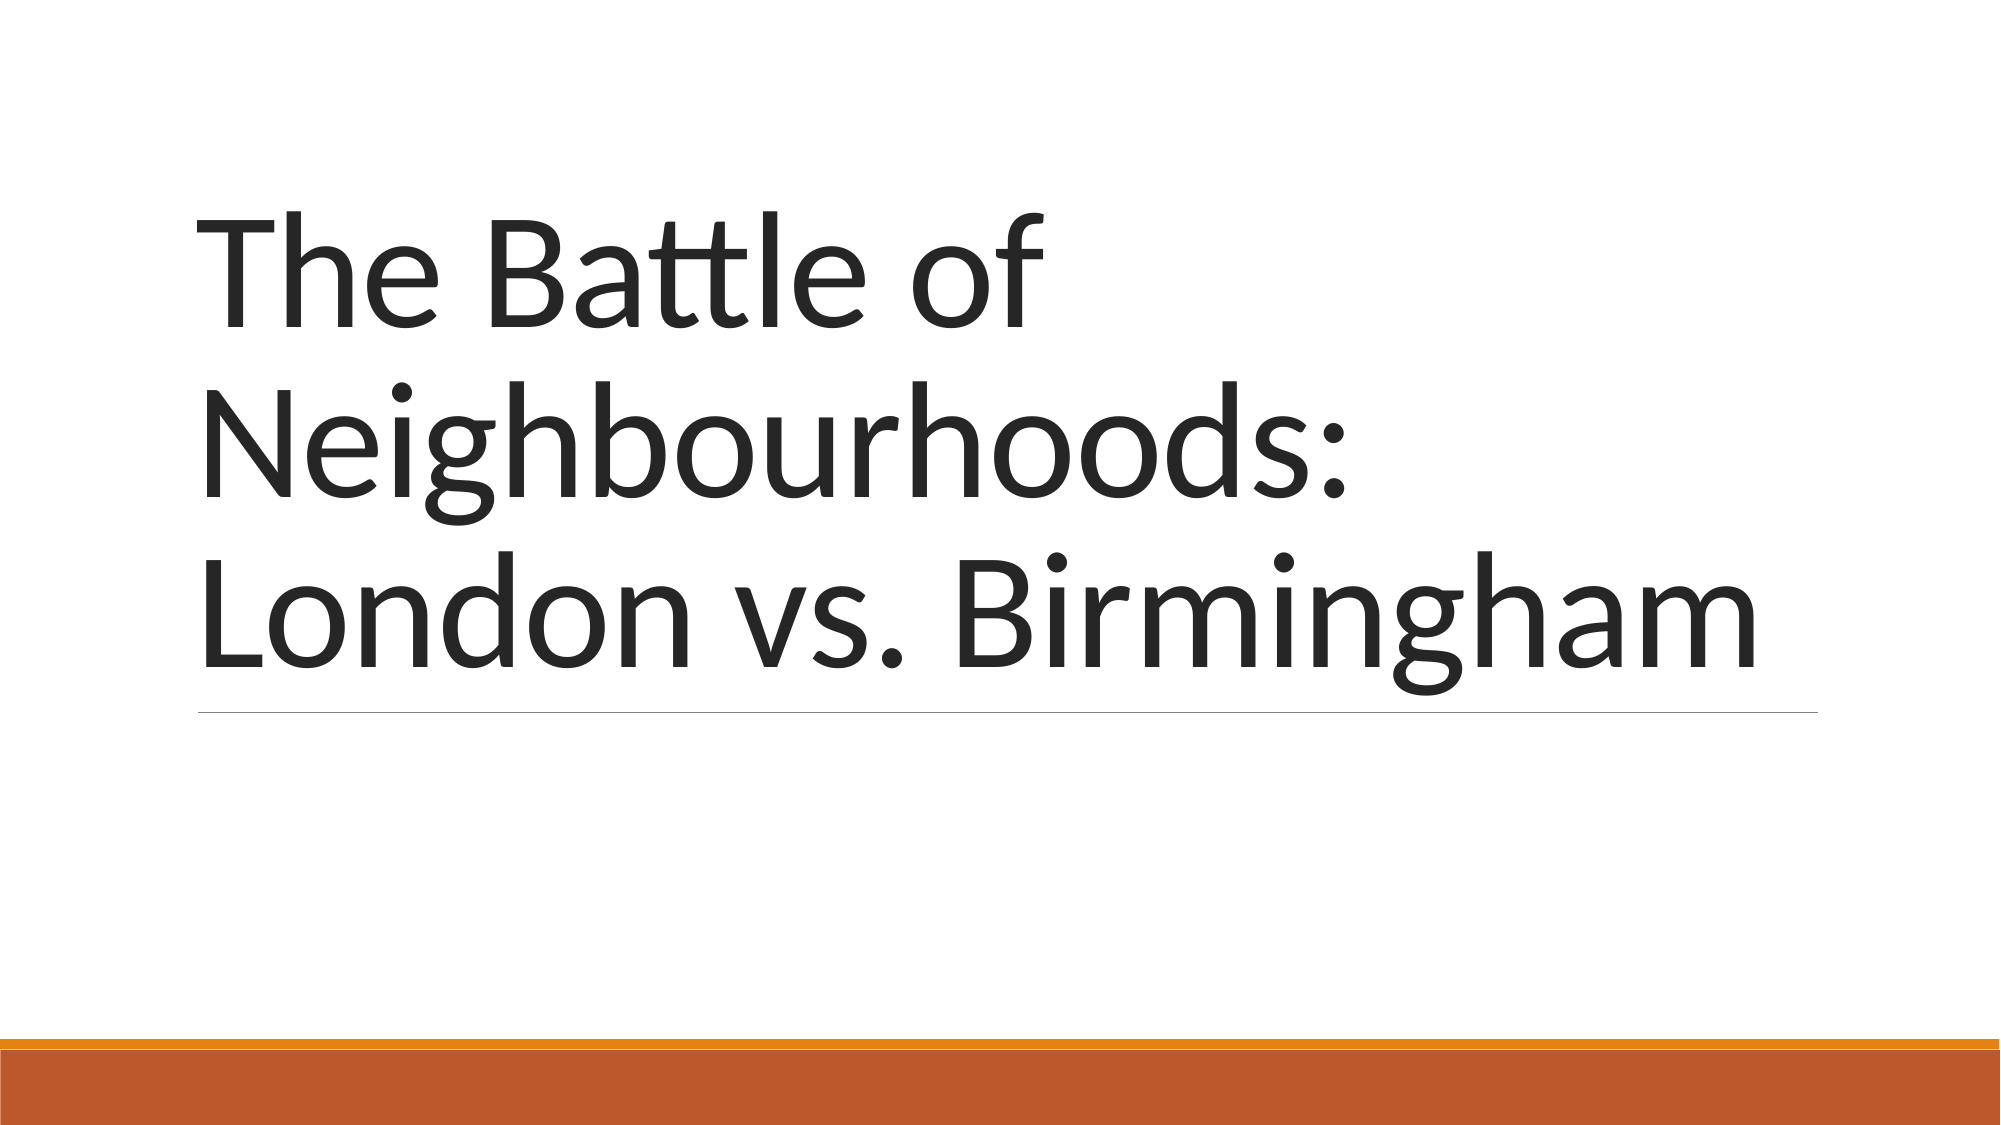

# The Battle of Neighbourhoods: London vs. Birmingham